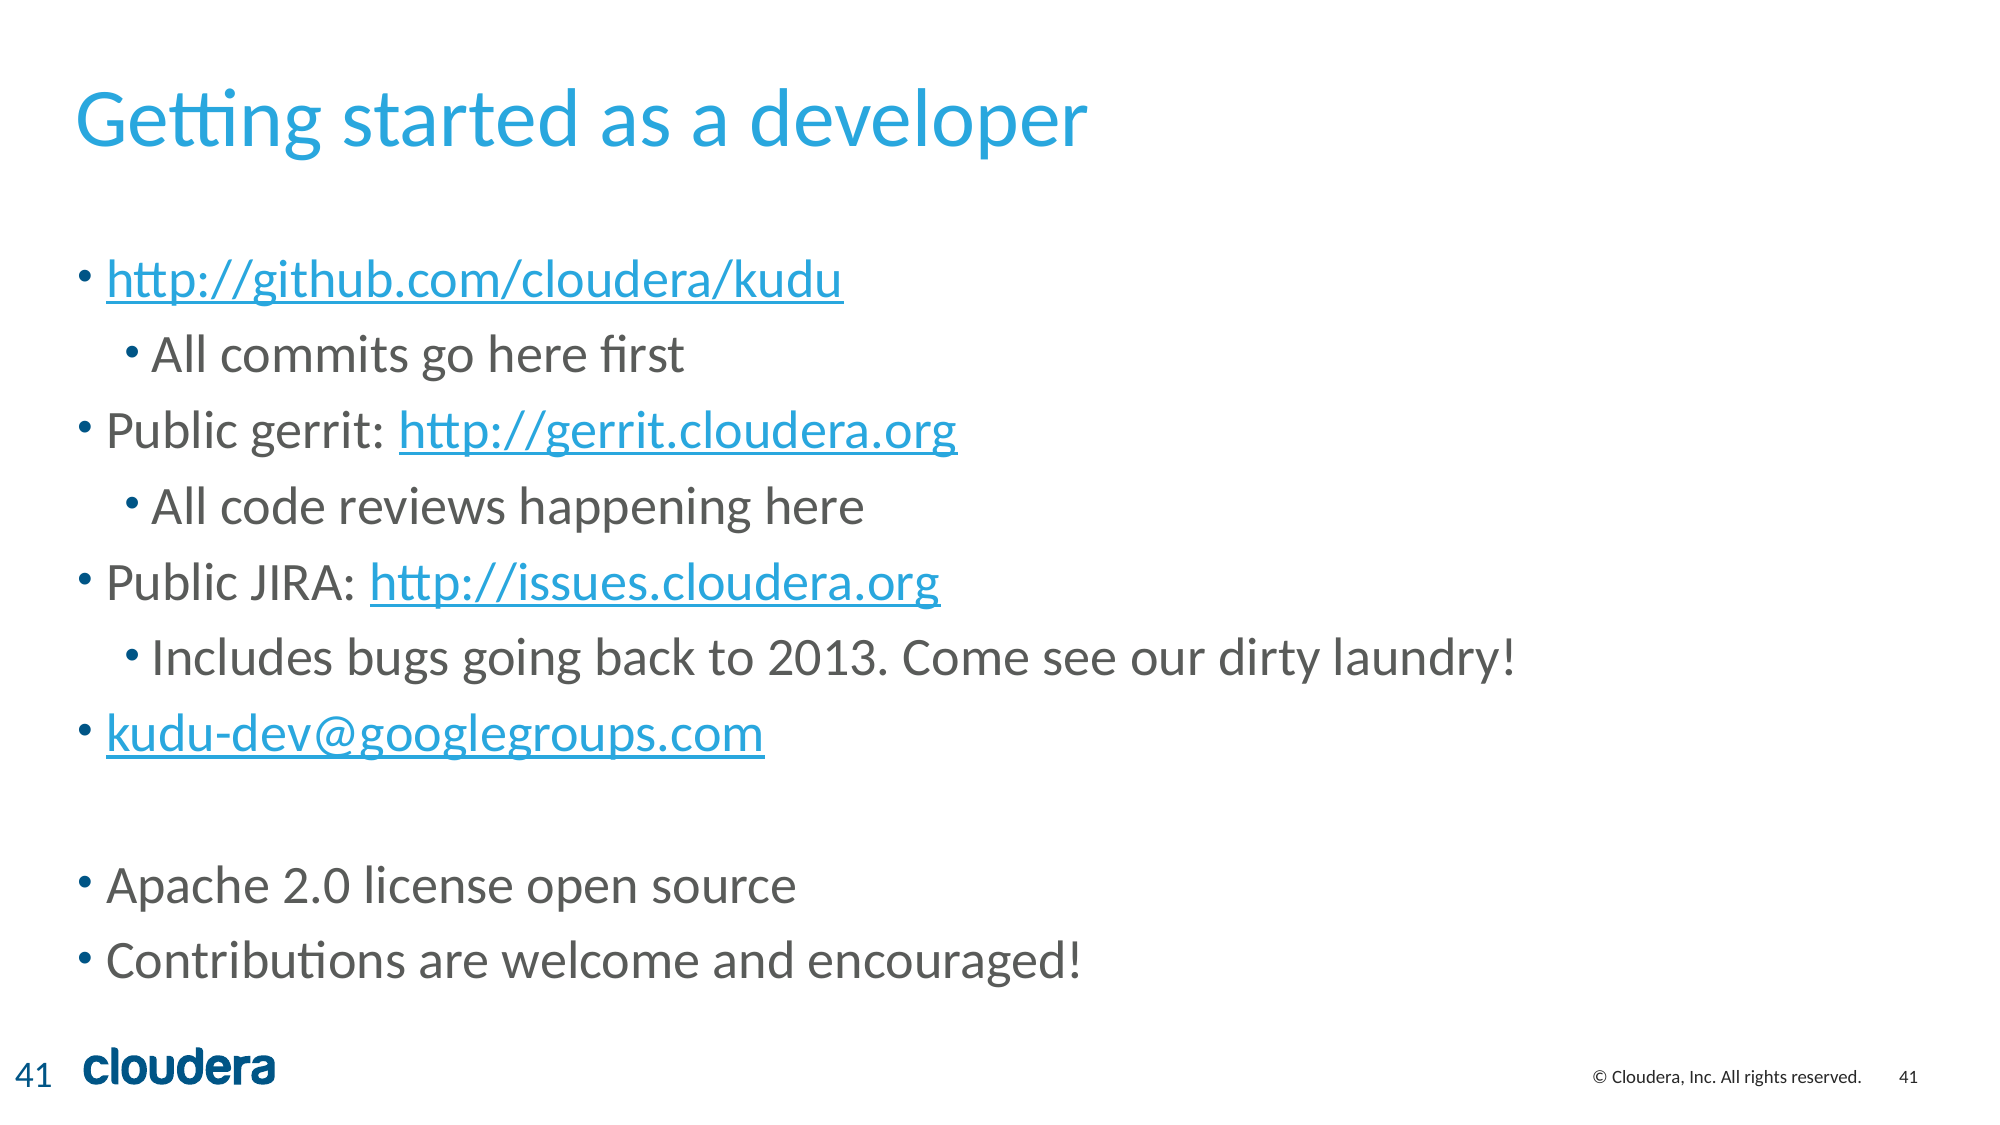

# Getting started as a developer
http://github.com/cloudera/kudu
All commits go here first
Public gerrit: http://gerrit.cloudera.org
All code reviews happening here
Public JIRA: http://issues.cloudera.org
Includes bugs going back to 2013. Come see our dirty laundry!
kudu-dev@googlegroups.com

Apache 2.0 license open source
Contributions are welcome and encouraged!
41